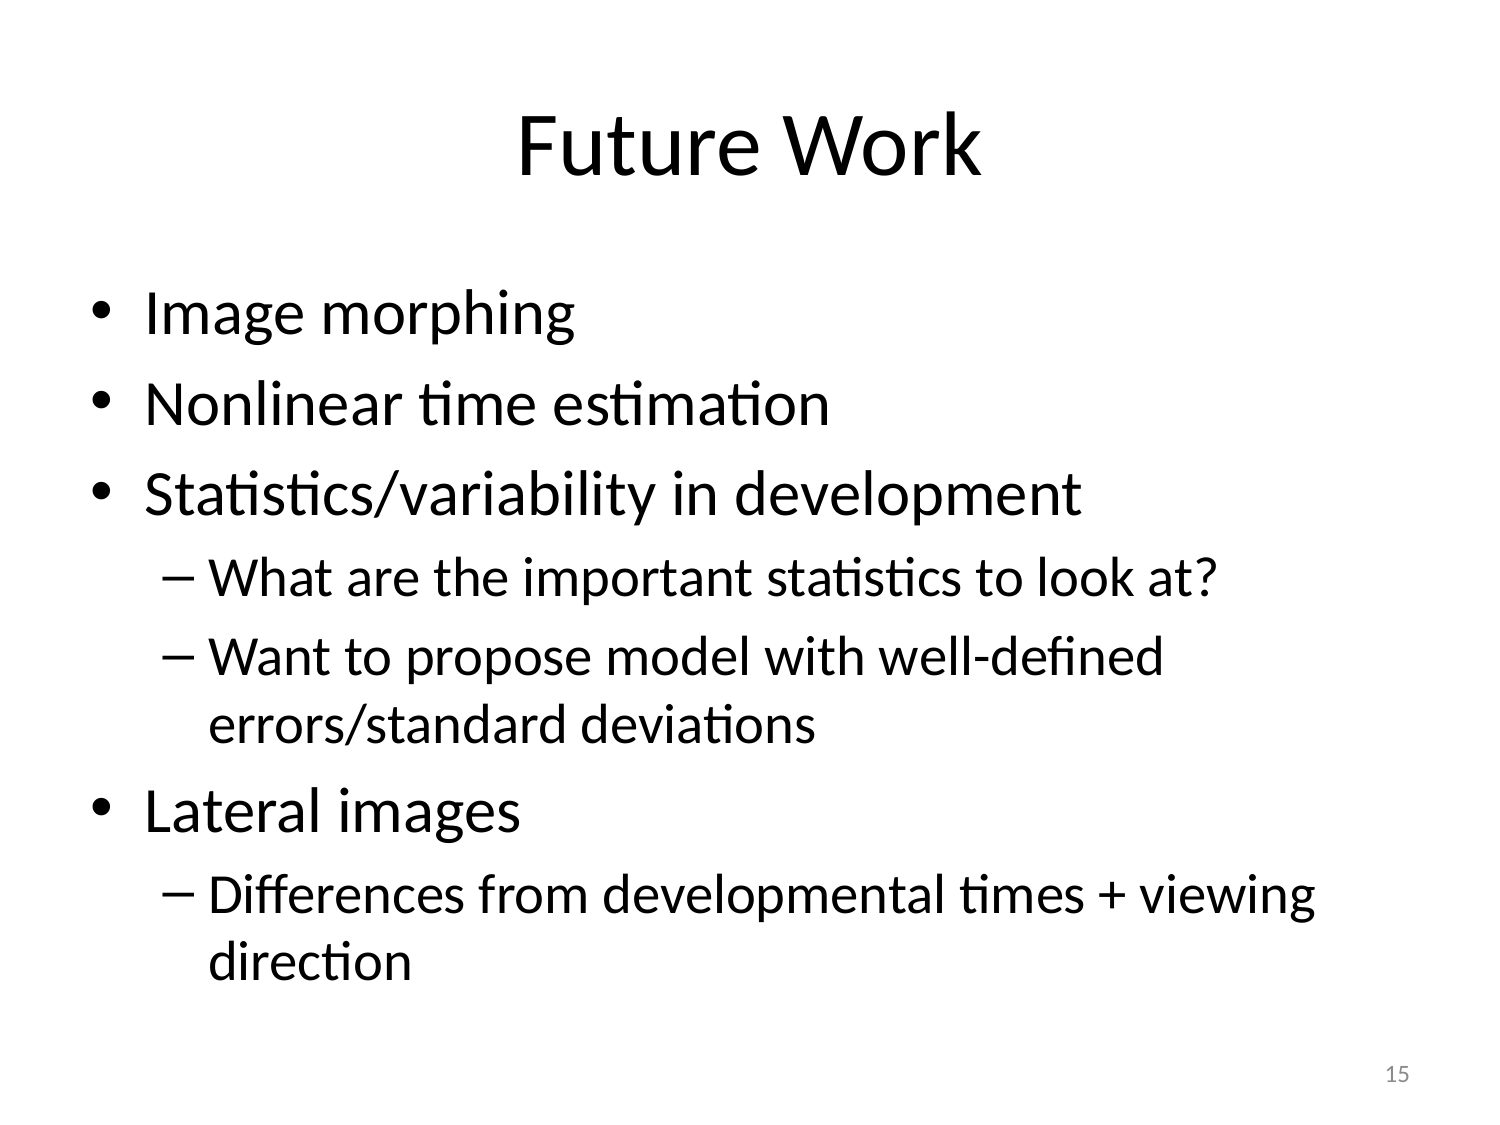

# Future Work
Image morphing
Nonlinear time estimation
Statistics/variability in development
What are the important statistics to look at?
Want to propose model with well-defined errors/standard deviations
Lateral images
Differences from developmental times + viewing direction

15